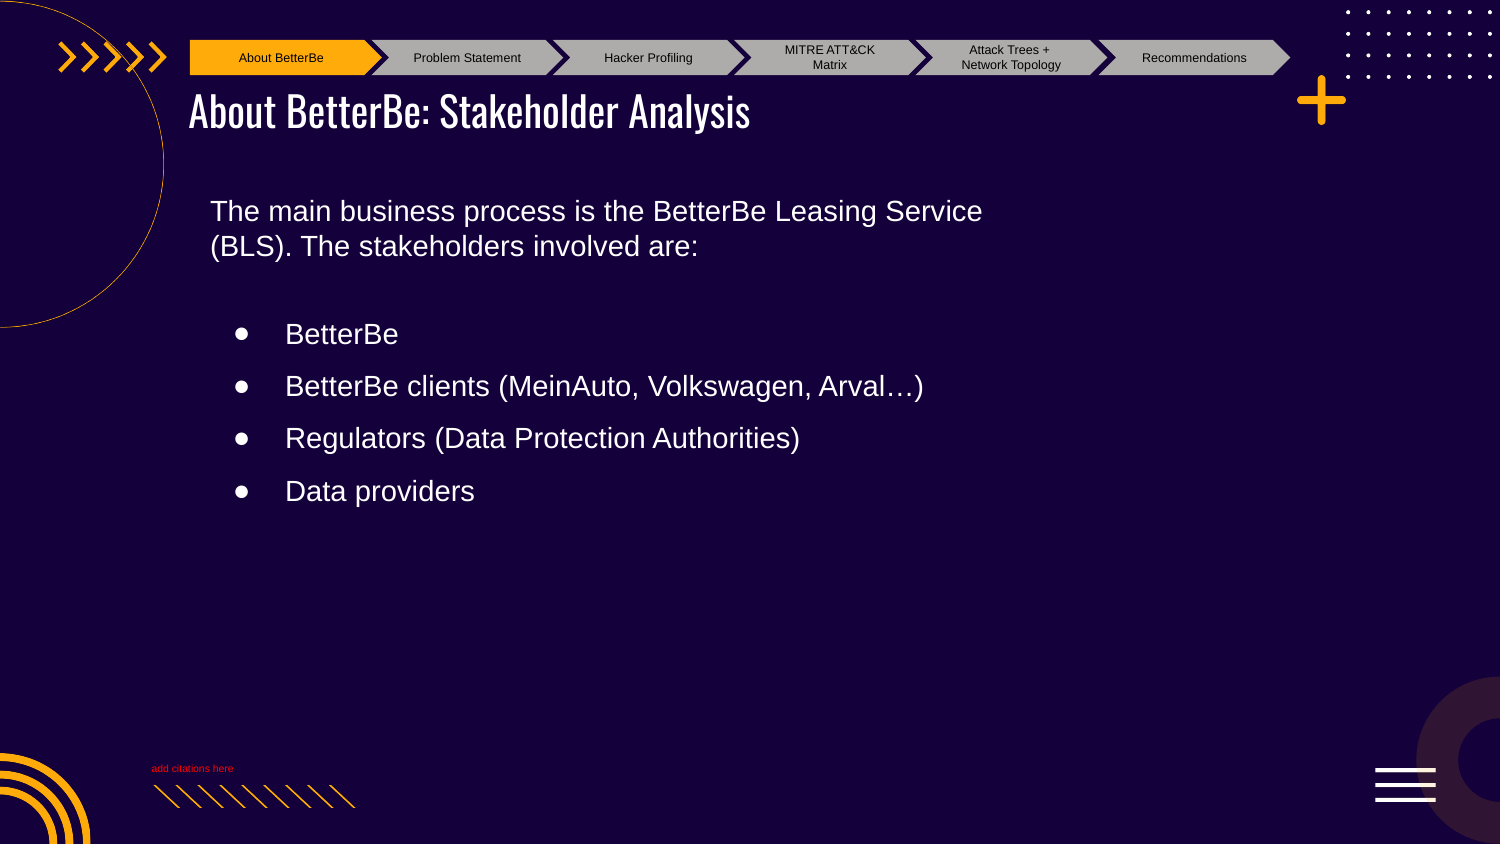

About BetterBe
Problem Statement
Hacker Profiling
MITRE ATT&CK Matrix
Attack Trees +
Network Topology
Recommendations
About BetterBe: Stakeholder Analysis
The main business process is the BetterBe Leasing Service (BLS). The stakeholders involved are:

BetterBe
BetterBe clients (MeinAuto, Volkswagen, Arval…)
Regulators (Data Protection Authorities)
Data providers
add citations here